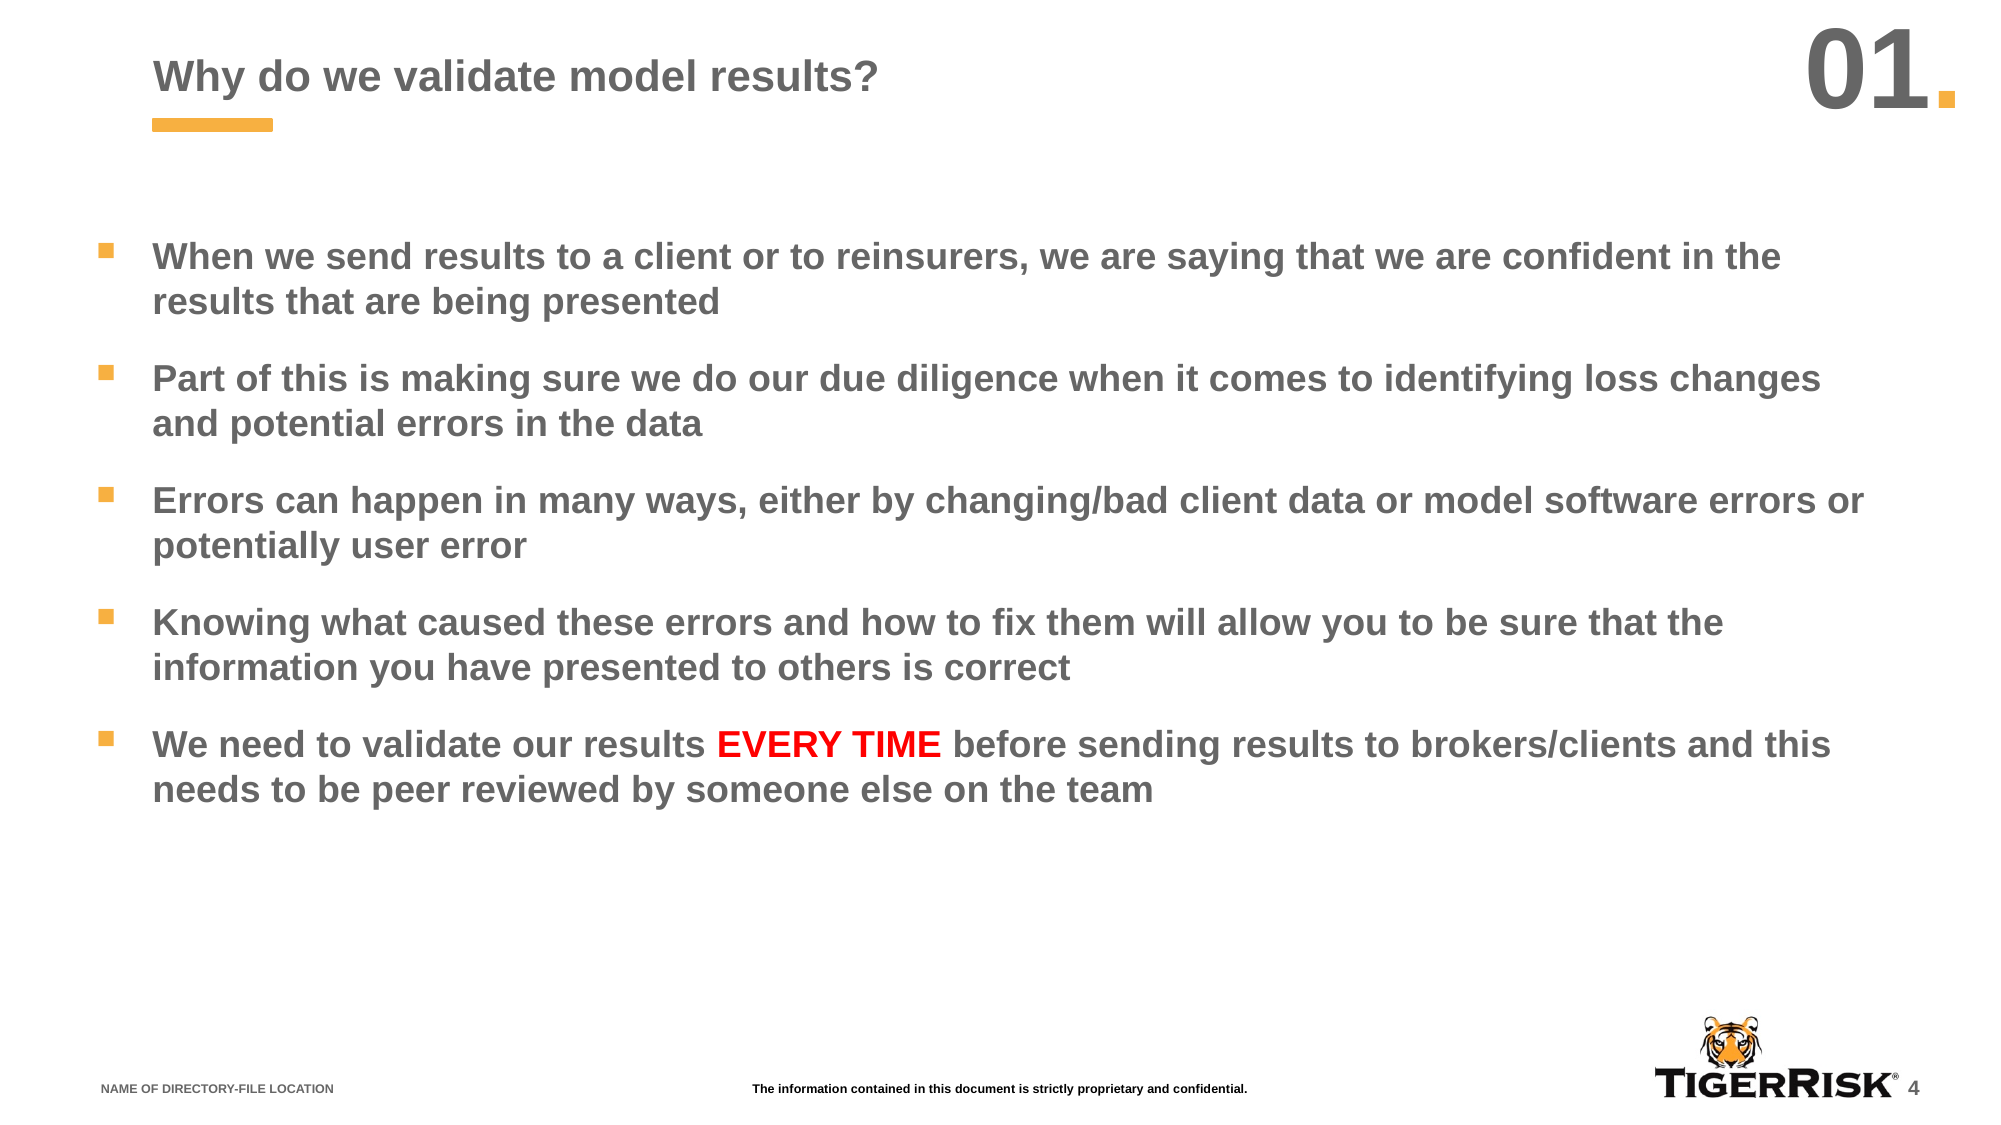

01.
# Why do we validate model results?
When we send results to a client or to reinsurers, we are saying that we are confident in the results that are being presented
Part of this is making sure we do our due diligence when it comes to identifying loss changes and potential errors in the data
Errors can happen in many ways, either by changing/bad client data or model software errors or potentially user error
Knowing what caused these errors and how to fix them will allow you to be sure that the information you have presented to others is correct
We need to validate our results EVERY TIME before sending results to brokers/clients and this needs to be peer reviewed by someone else on the team